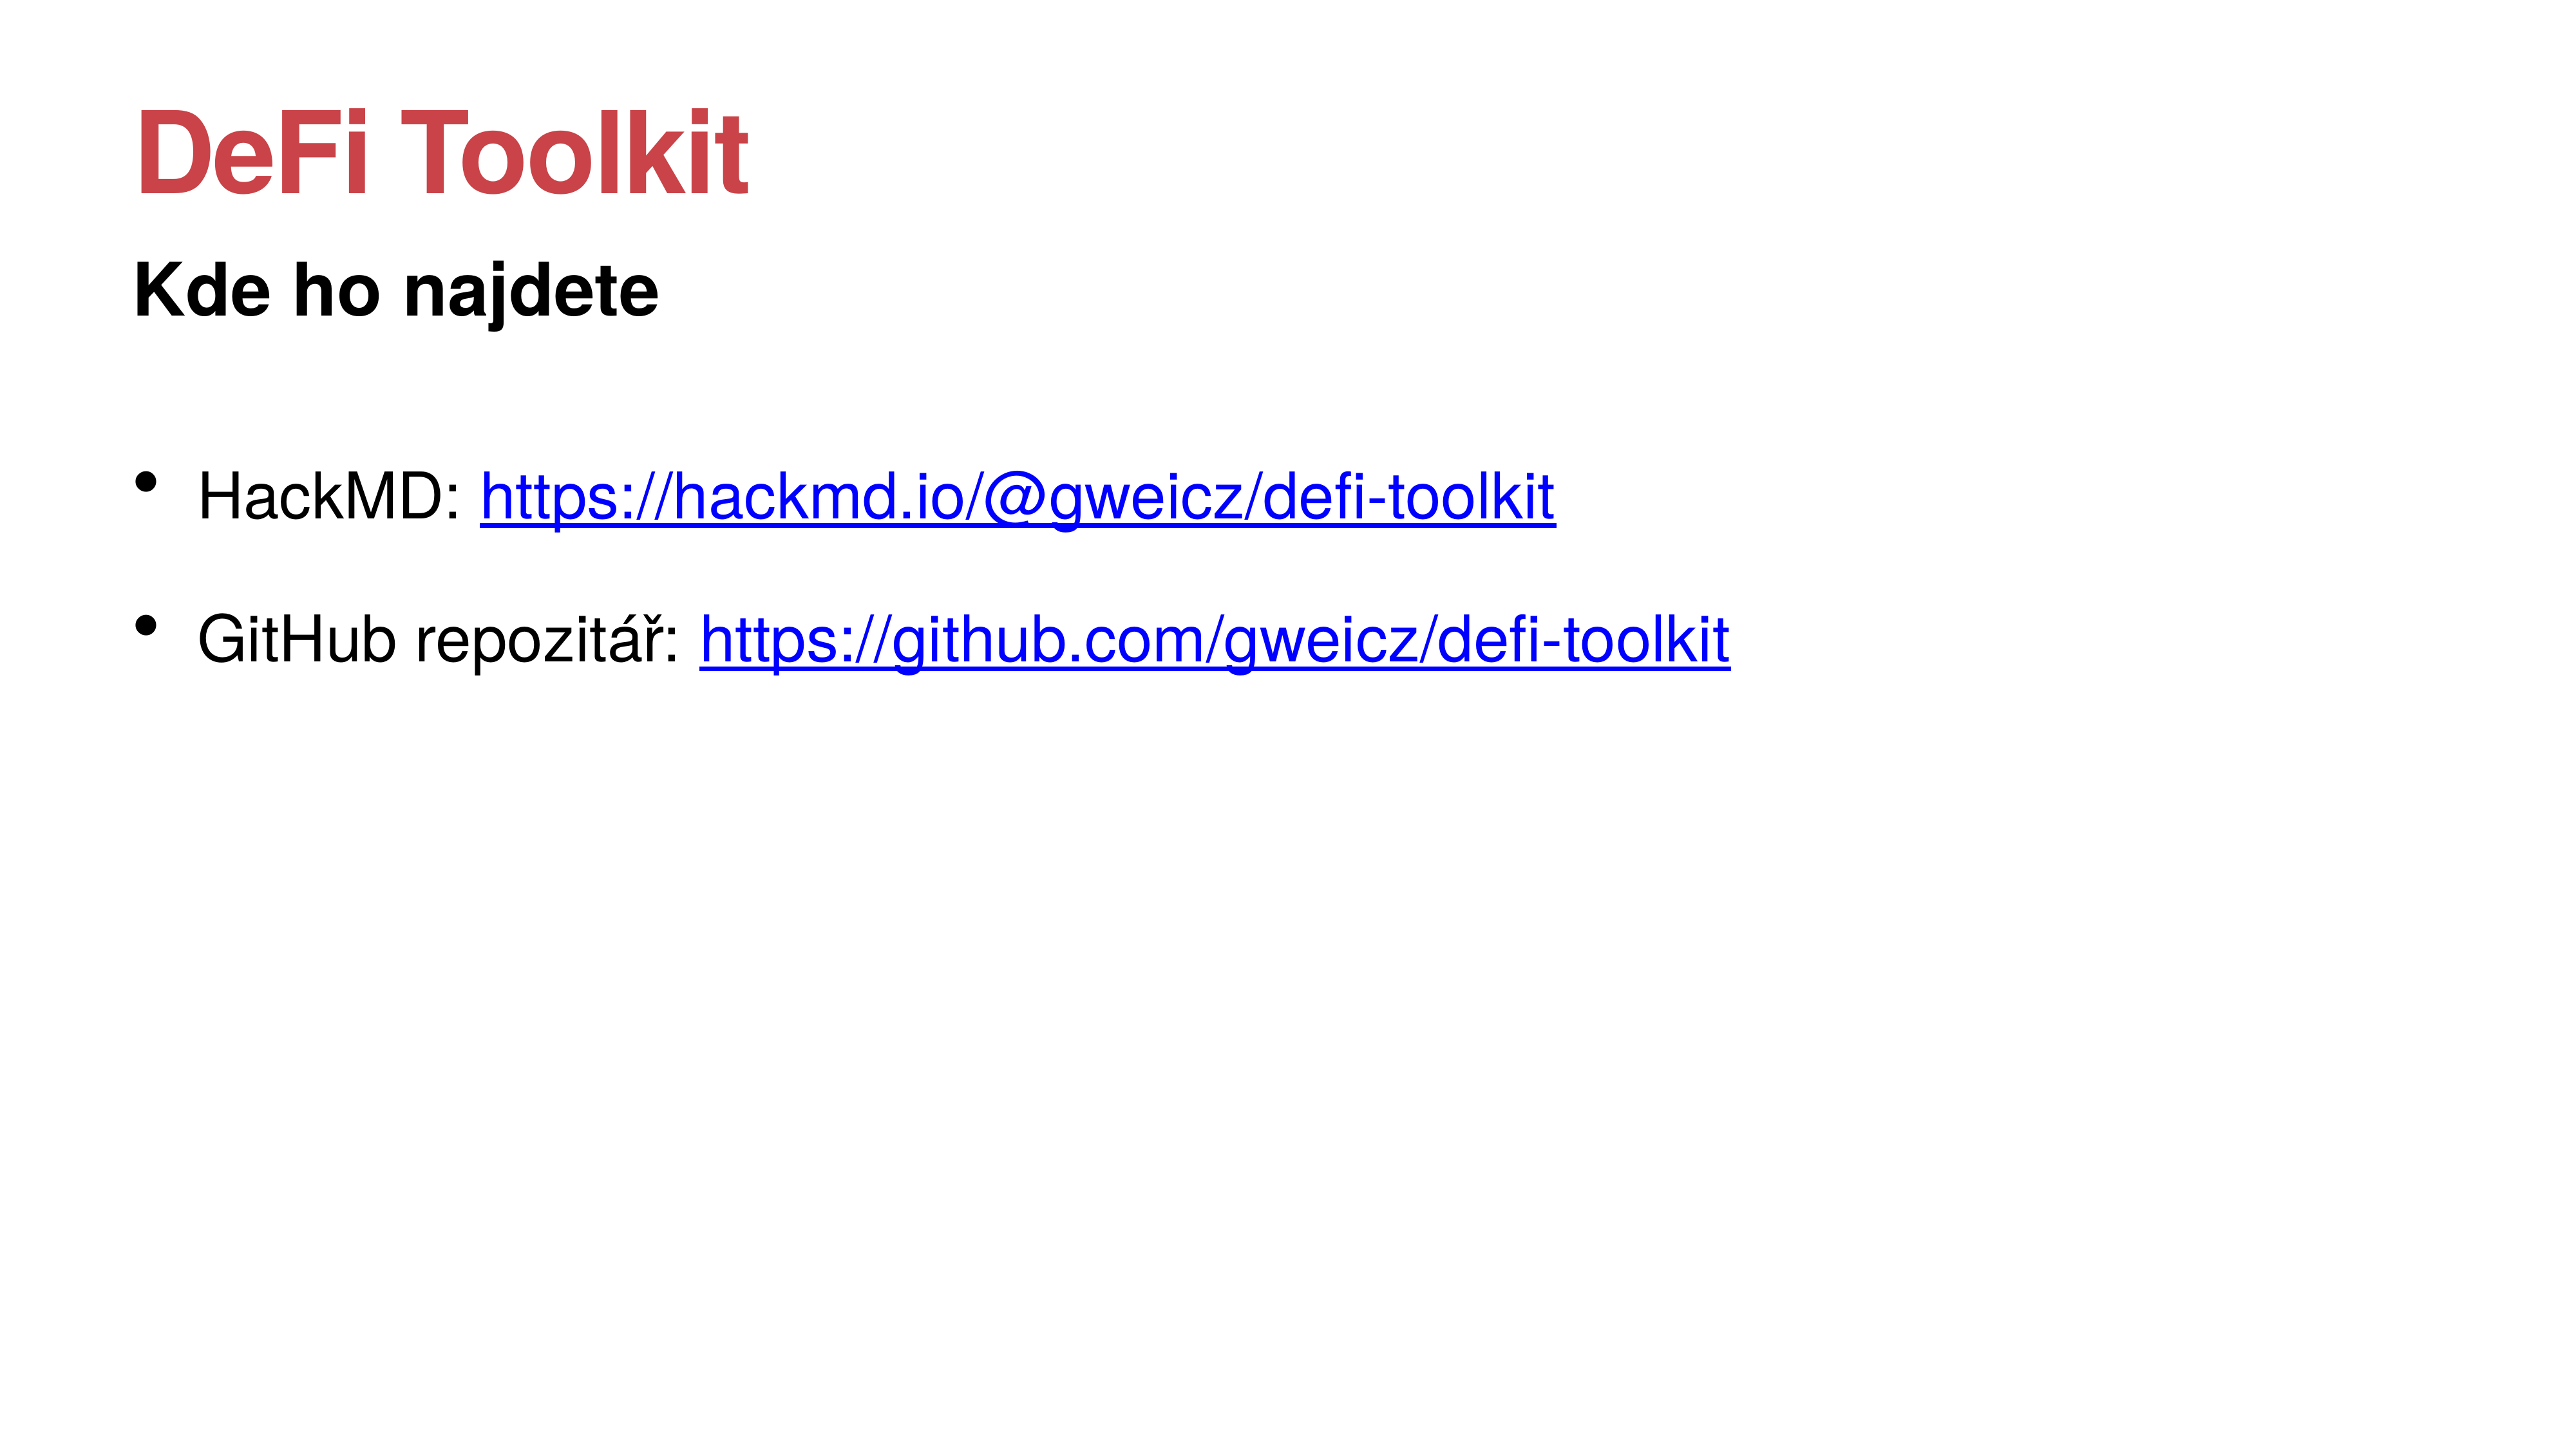

# DeFi Toolkit
Kde ho najdete
HackMD: https://hackmd.io/@gweicz/defi-toolkit
GitHub repozitář: https://github.com/gweicz/defi-toolkit